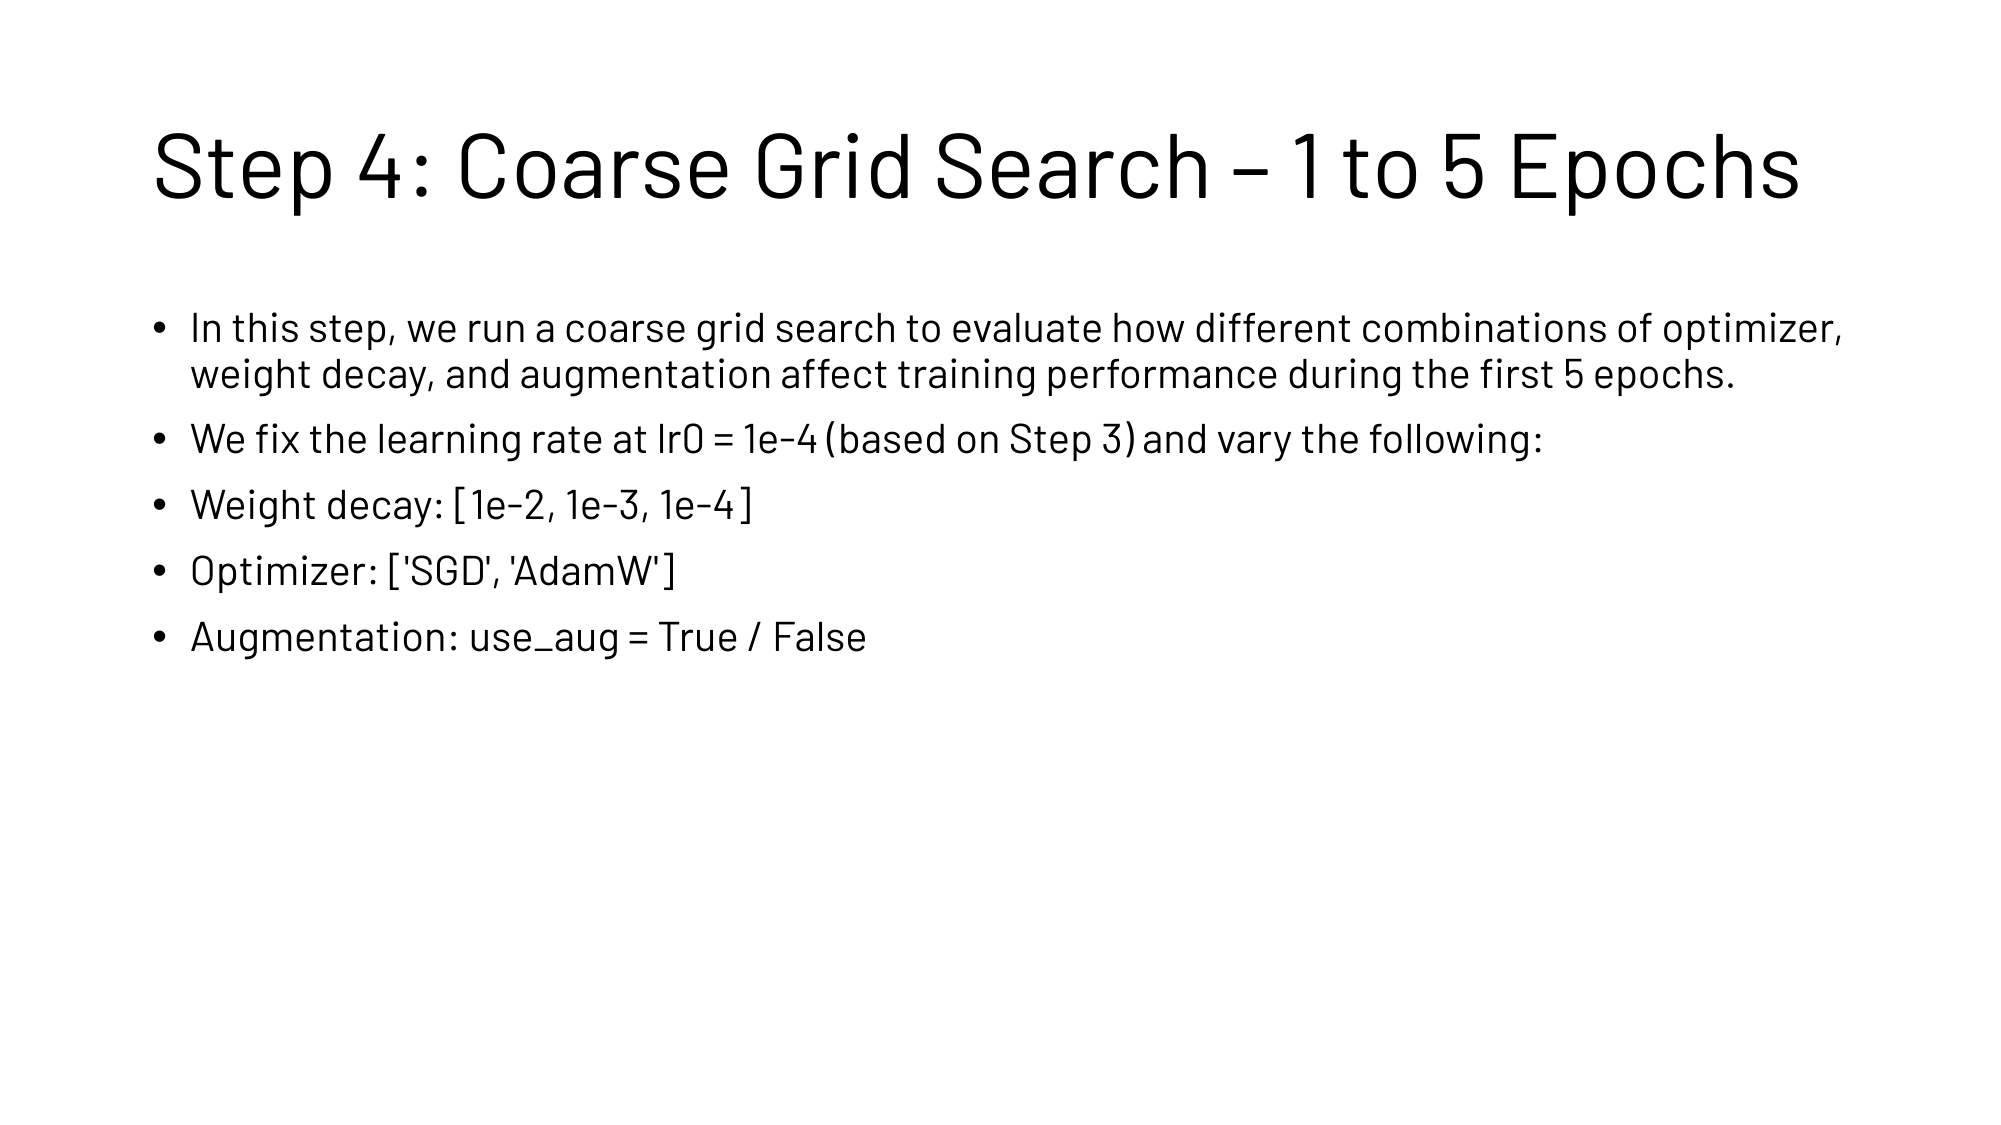

# Step 4: Coarse Grid Search – 1 to 5 Epochs
In this step, we run a coarse grid search to evaluate how different combinations of optimizer, weight decay, and augmentation affect training performance during the first 5 epochs.
We fix the learning rate at lr0 = 1e-4 (based on Step 3) and vary the following:
Weight decay: [1e-2, 1e-3, 1e-4]
Optimizer: ['SGD', 'AdamW']
Augmentation: use_aug = True / False